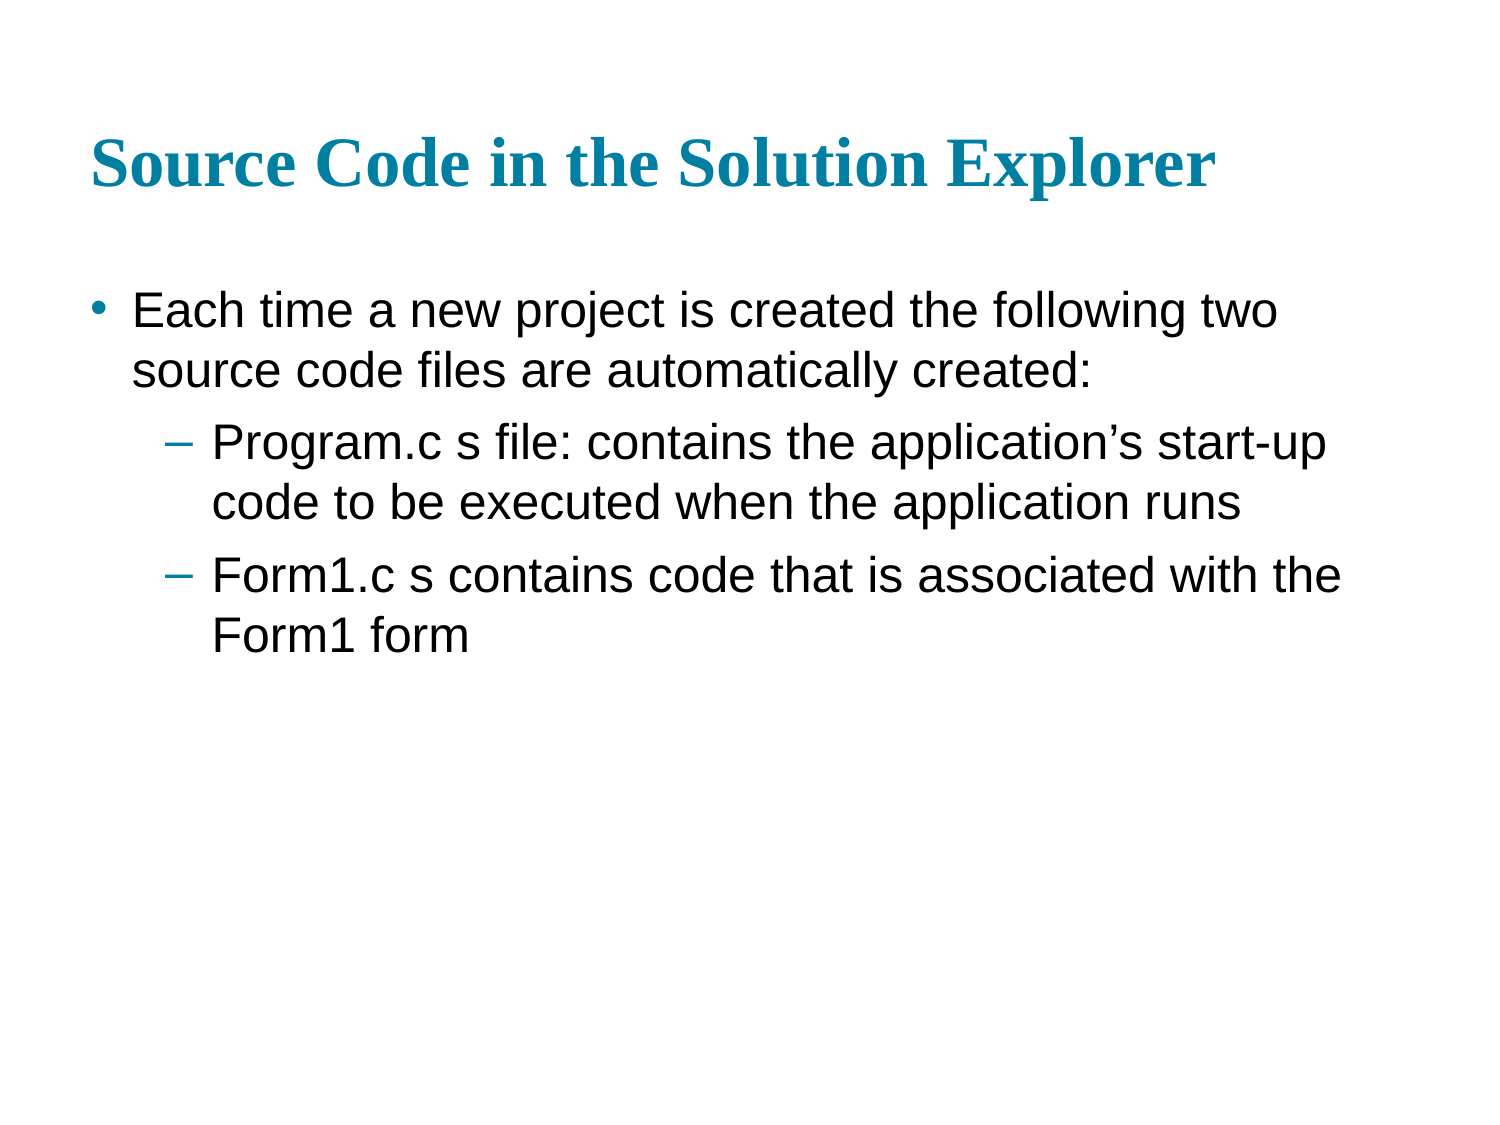

# Source Code in the Solution Explorer
Each time a new project is created the following two source code files are automatically created:
Program.c s file: contains the application’s start-up code to be executed when the application runs
Form1.c s contains code that is associated with the Form1 form